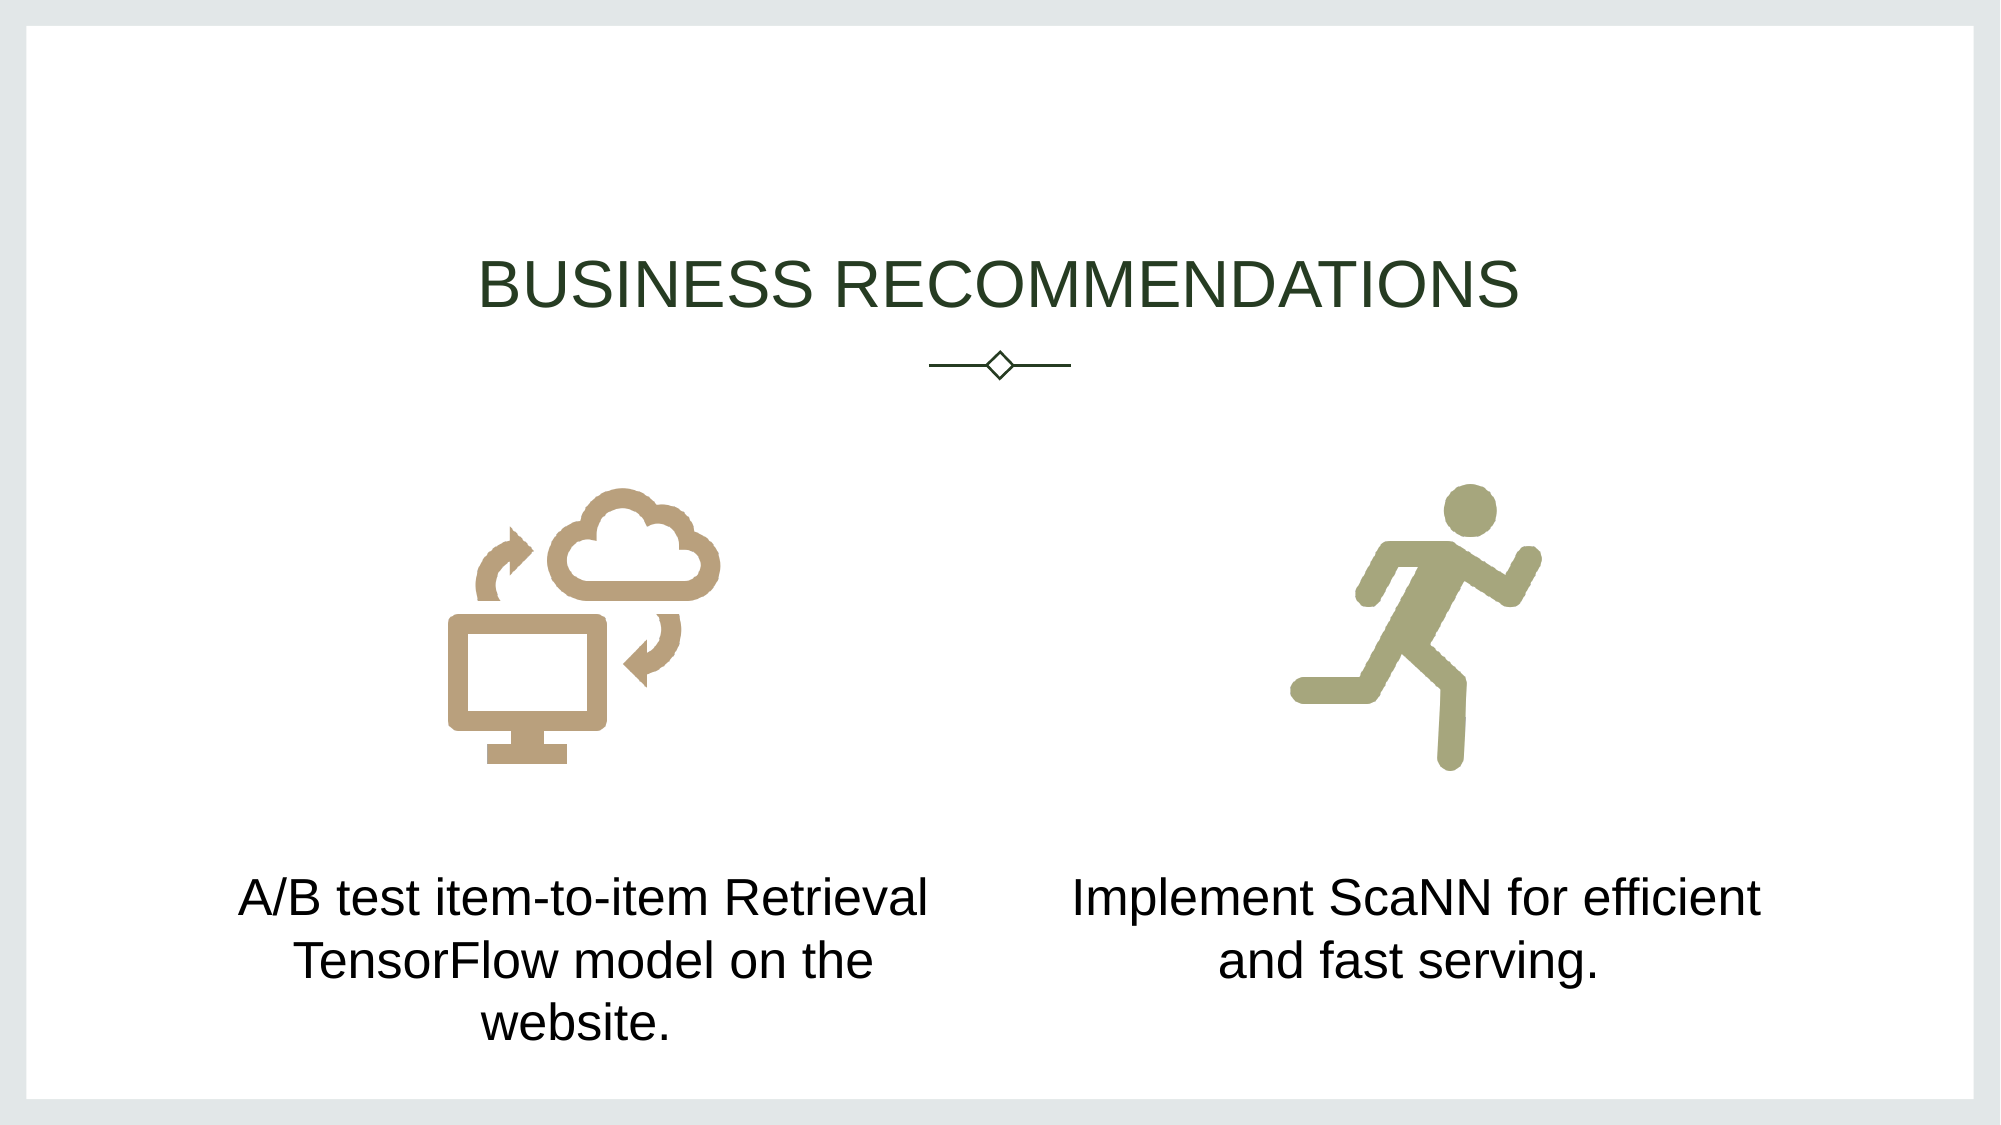

# BUSINESS RECOMMENDATIONS

A/B test item-to-item Retrieval TensorFlow model on the website.
Implement ScaNN for efficient and fast serving.